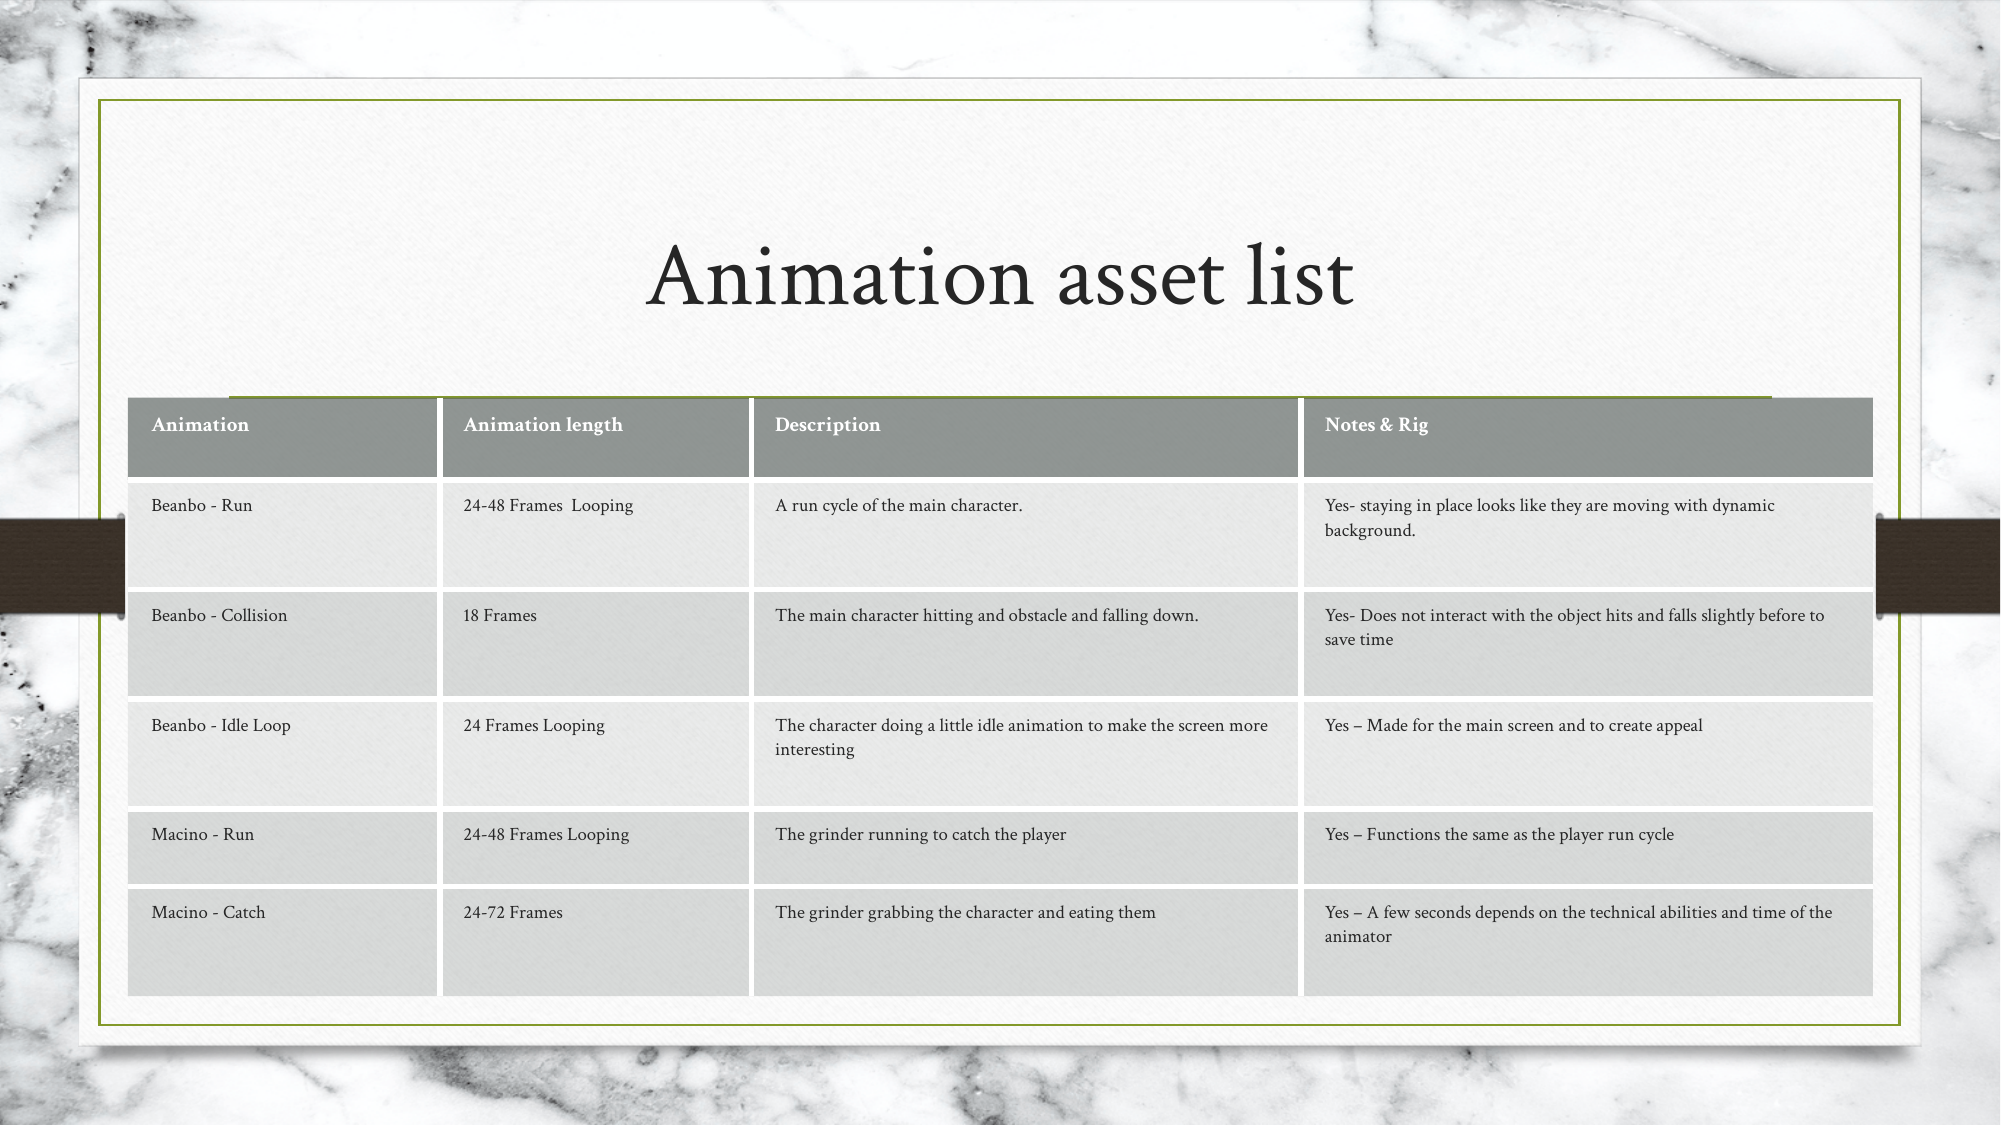

# Animation asset list
| Animation | Animation length | Description | Notes & Rig |
| --- | --- | --- | --- |
| Beanbo - Run | 24-48 Frames Looping | A run cycle of the main character. | Yes- staying in place looks like they are moving with dynamic background. |
| Beanbo - Collision | 18 Frames | The main character hitting and obstacle and falling down. | Yes- Does not interact with the object hits and falls slightly before to save time |
| Beanbo - Idle Loop | 24 Frames Looping | The character doing a little idle animation to make the screen more interesting | Yes – Made for the main screen and to create appeal |
| Macino - Run | 24-48 Frames Looping | The grinder running to catch the player | Yes – Functions the same as the player run cycle |
| Macino - Catch | 24-72 Frames | The grinder grabbing the character and eating them | Yes – A few seconds depends on the technical abilities and time of the animator |